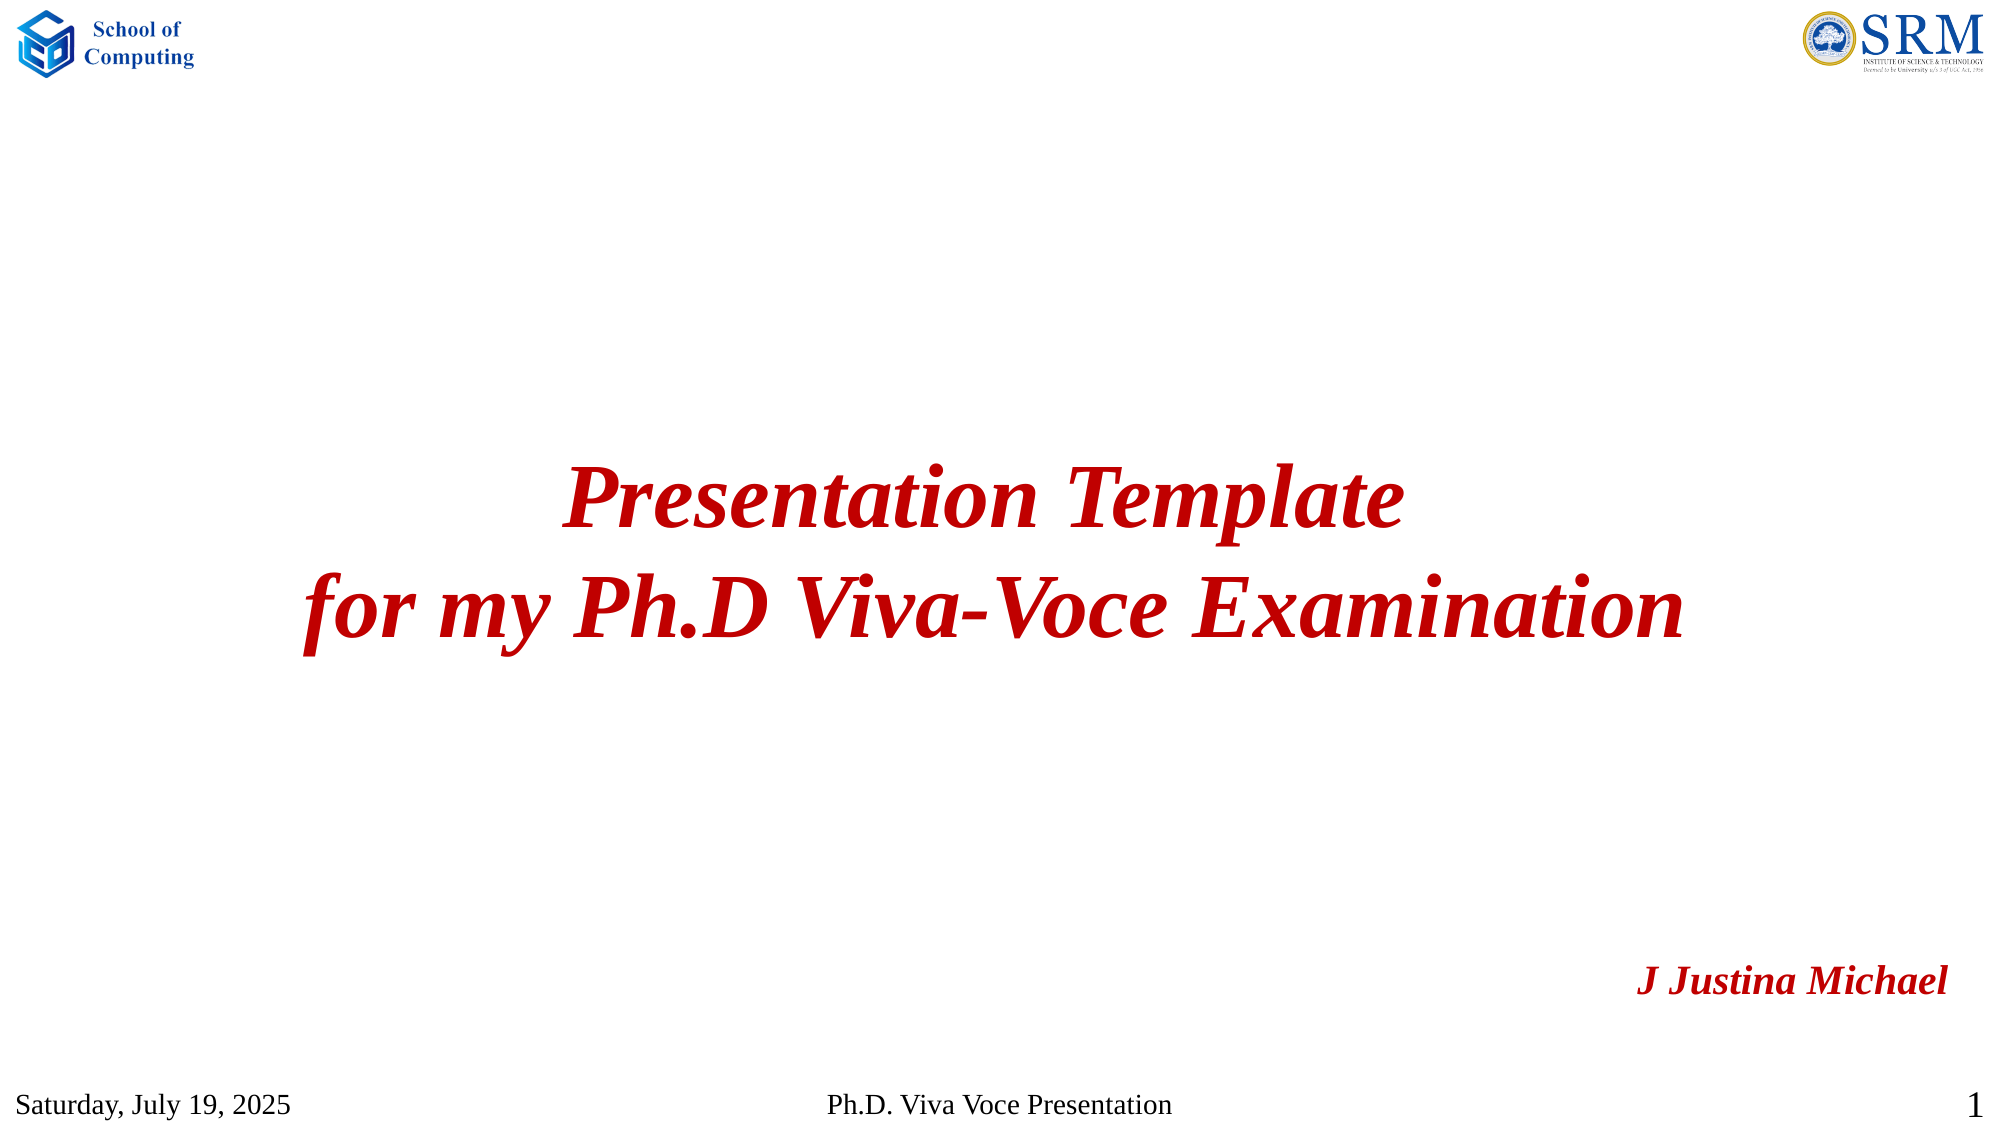

Presentation Template
for my Ph.D Viva-Voce Examination
J Justina Michael
Saturday, July 19, 2025
1
Ph.D. Viva Voce Presentation